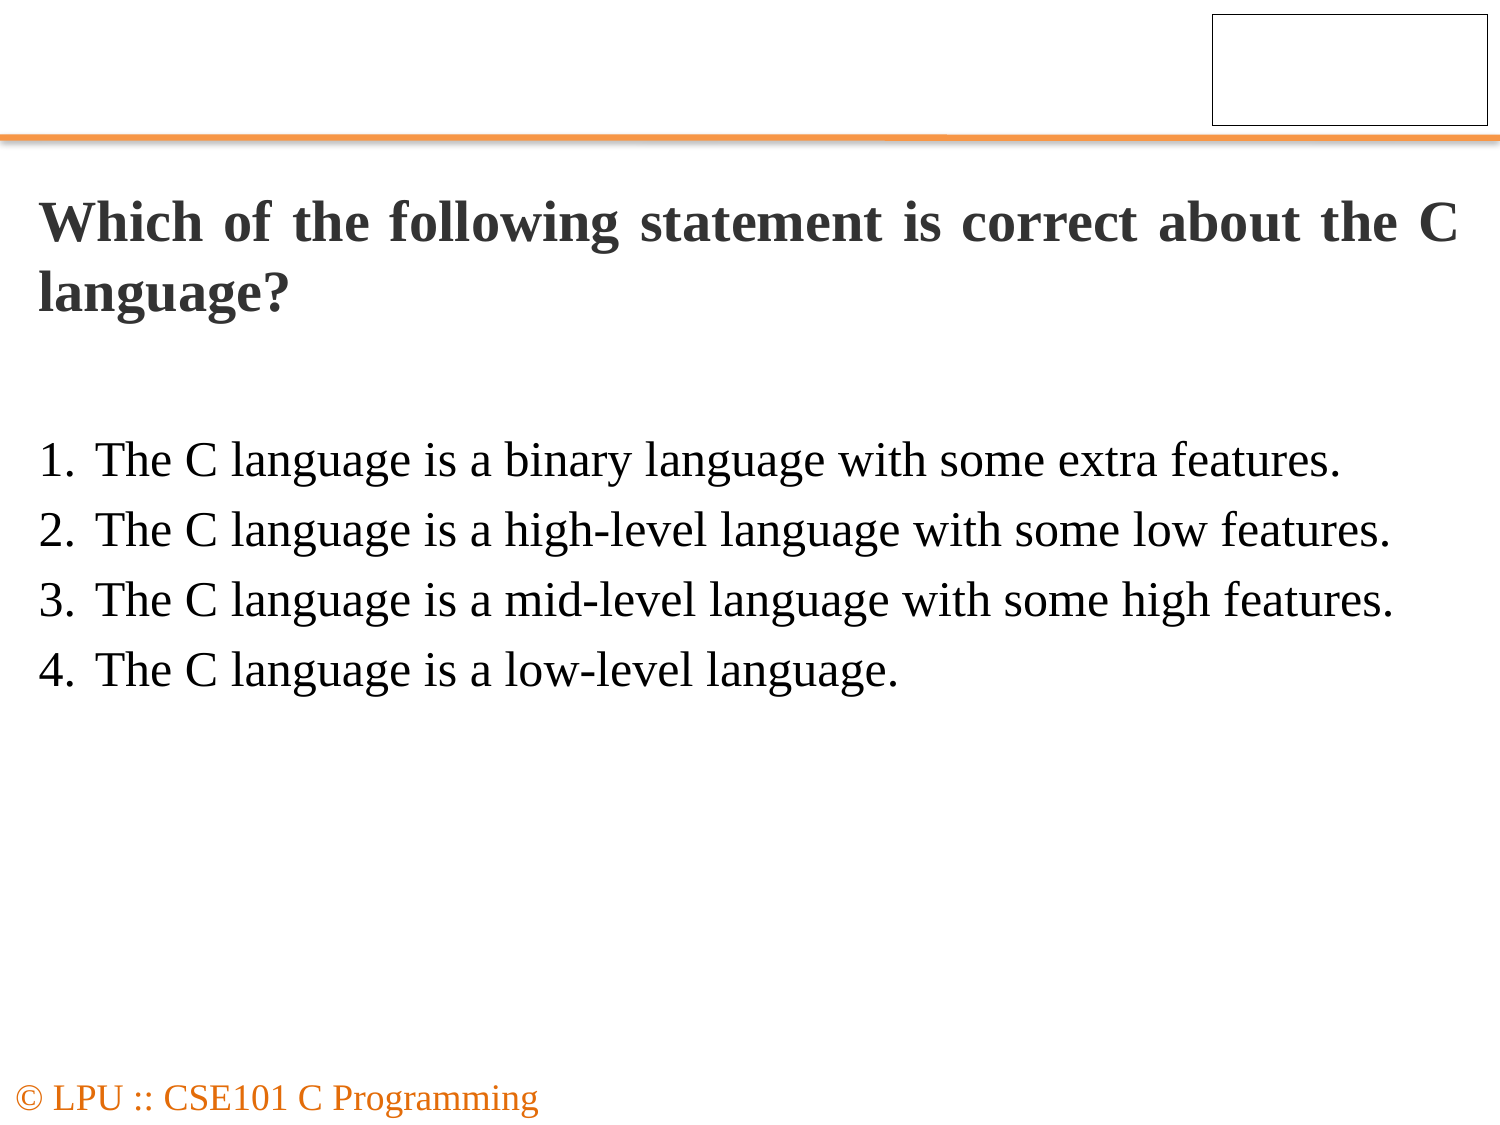

#
Which of the following statement is correct about the C language?

The C language is a binary language with some extra features.
The C language is a high-level language with some low features.
The C language is a mid-level language with some high features.
The C language is a low-level language.